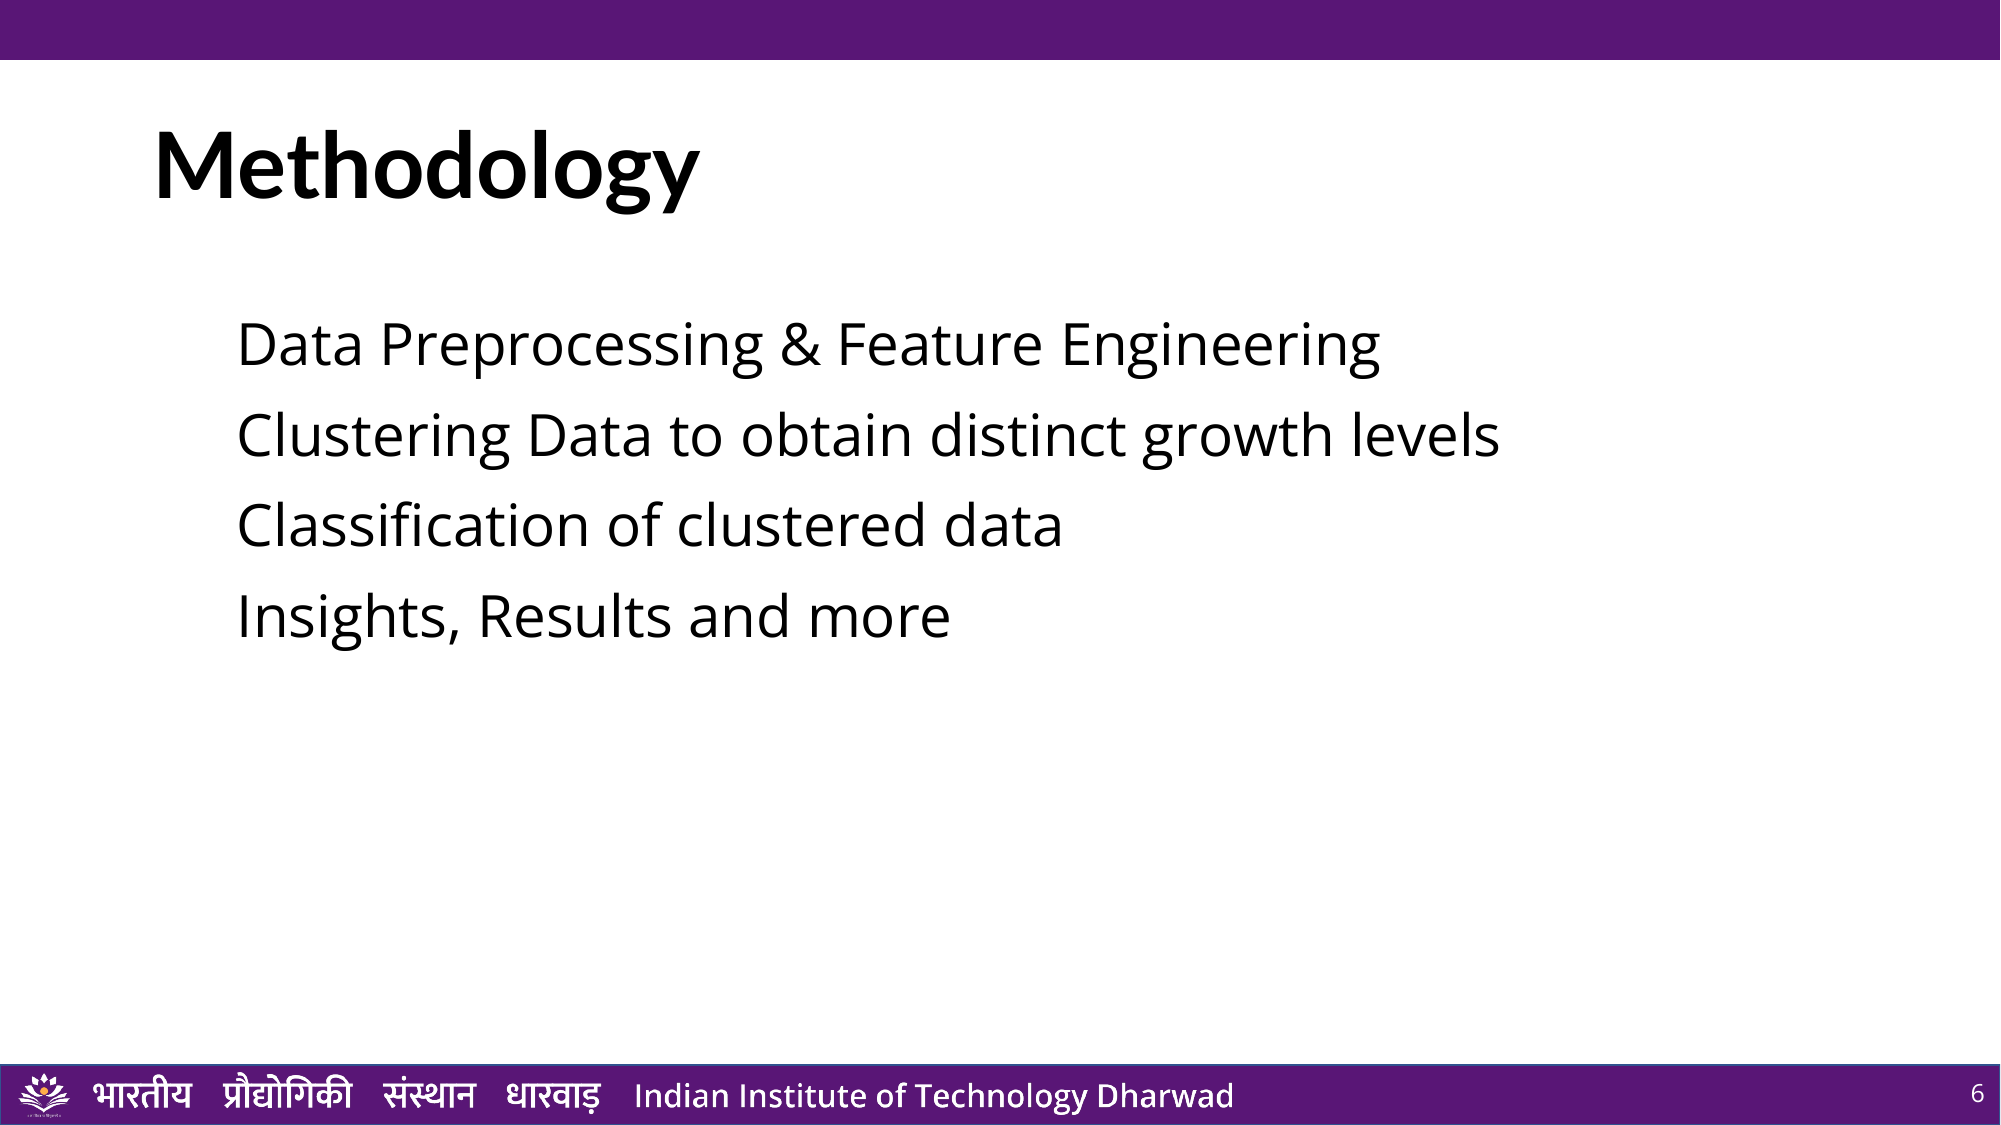

# Methodology
Data Preprocessing & Feature Engineering
Clustering Data to obtain distinct growth levels
Classification of clustered data
Insights, Results and more